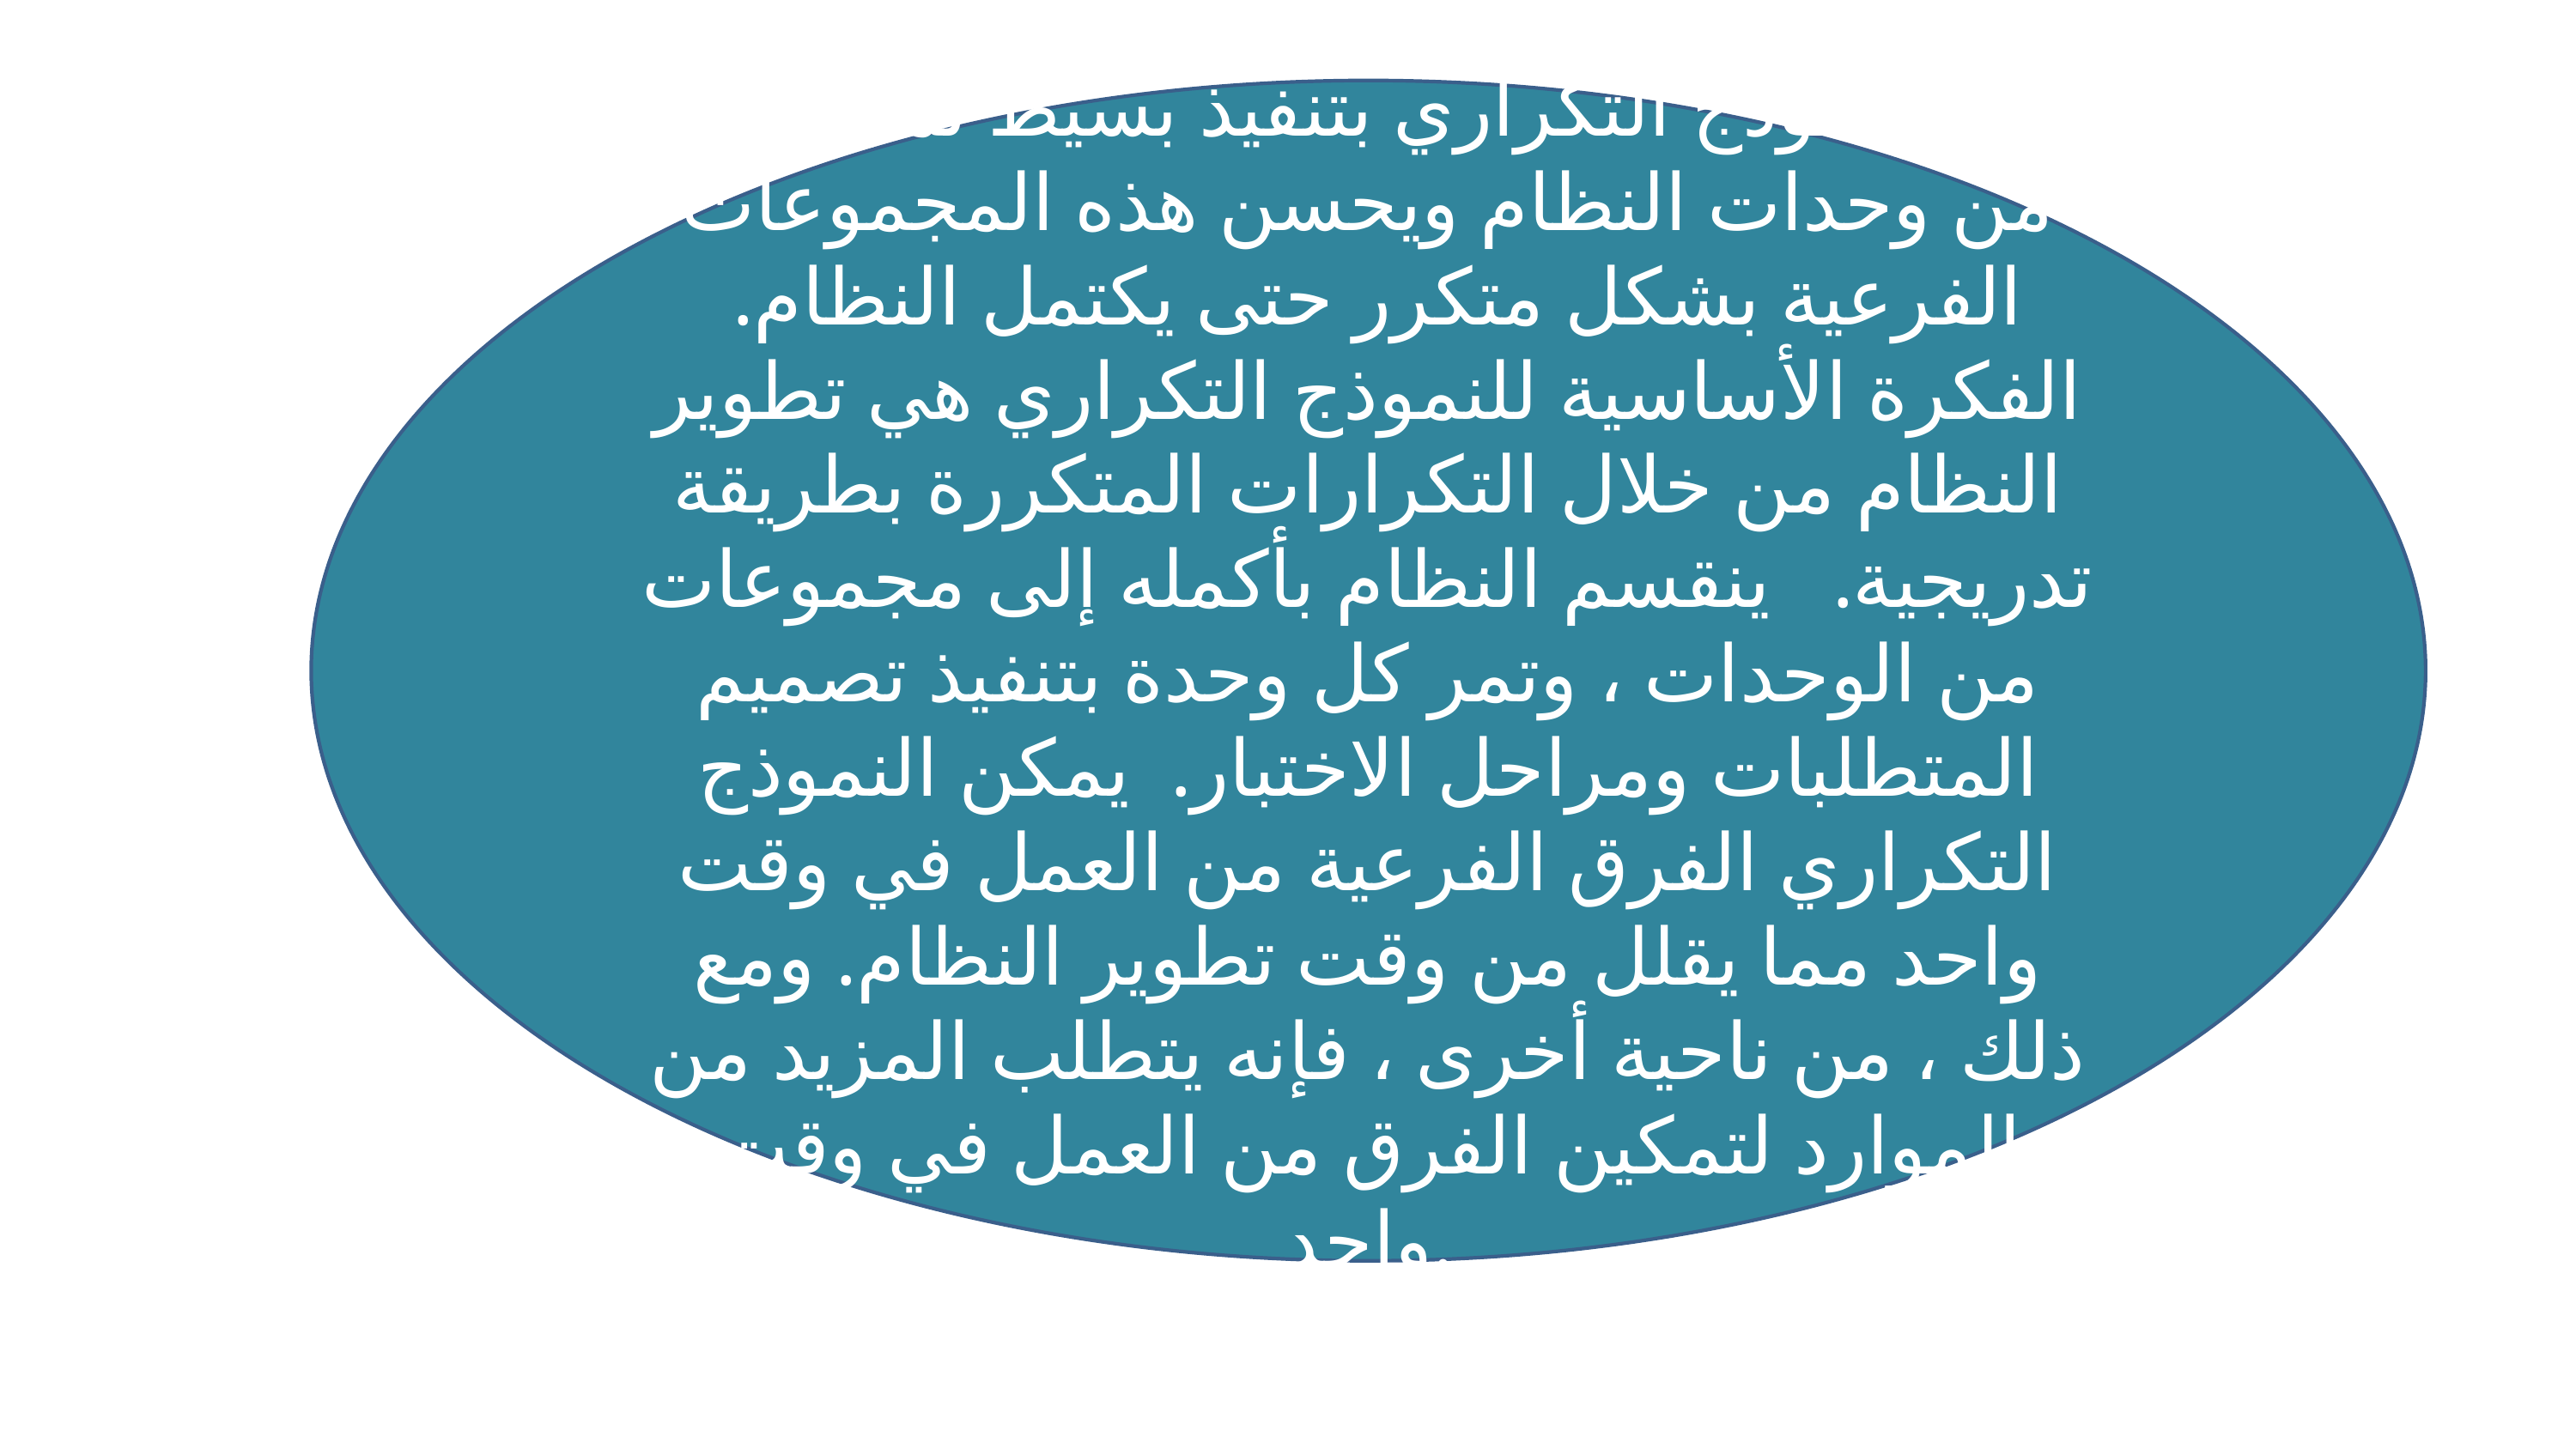

يبدأ النموذج التكراري بتنفيذ بسيط لمجموعة من وحدات النظام ويحسن هذه المجموعات الفرعية بشكل متكرر حتى يكتمل النظام.  الفكرة الأساسية للنموذج التكراري هي تطوير النظام من خلال التكرارات المتكررة بطريقة تدريجية.   ينقسم النظام بأكمله إلى مجموعات من الوحدات ، وتمر كل وحدة بتنفيذ تصميم المتطلبات ومراحل الاختبار.  يمكن النموذج التكراري الفرق الفرعية من العمل في وقت واحد مما يقلل من وقت تطوير النظام. ومع ذلك ، من ناحية أخرى ، فإنه يتطلب المزيد من الموارد لتمكين الفرق من العمل في وقت واحد.